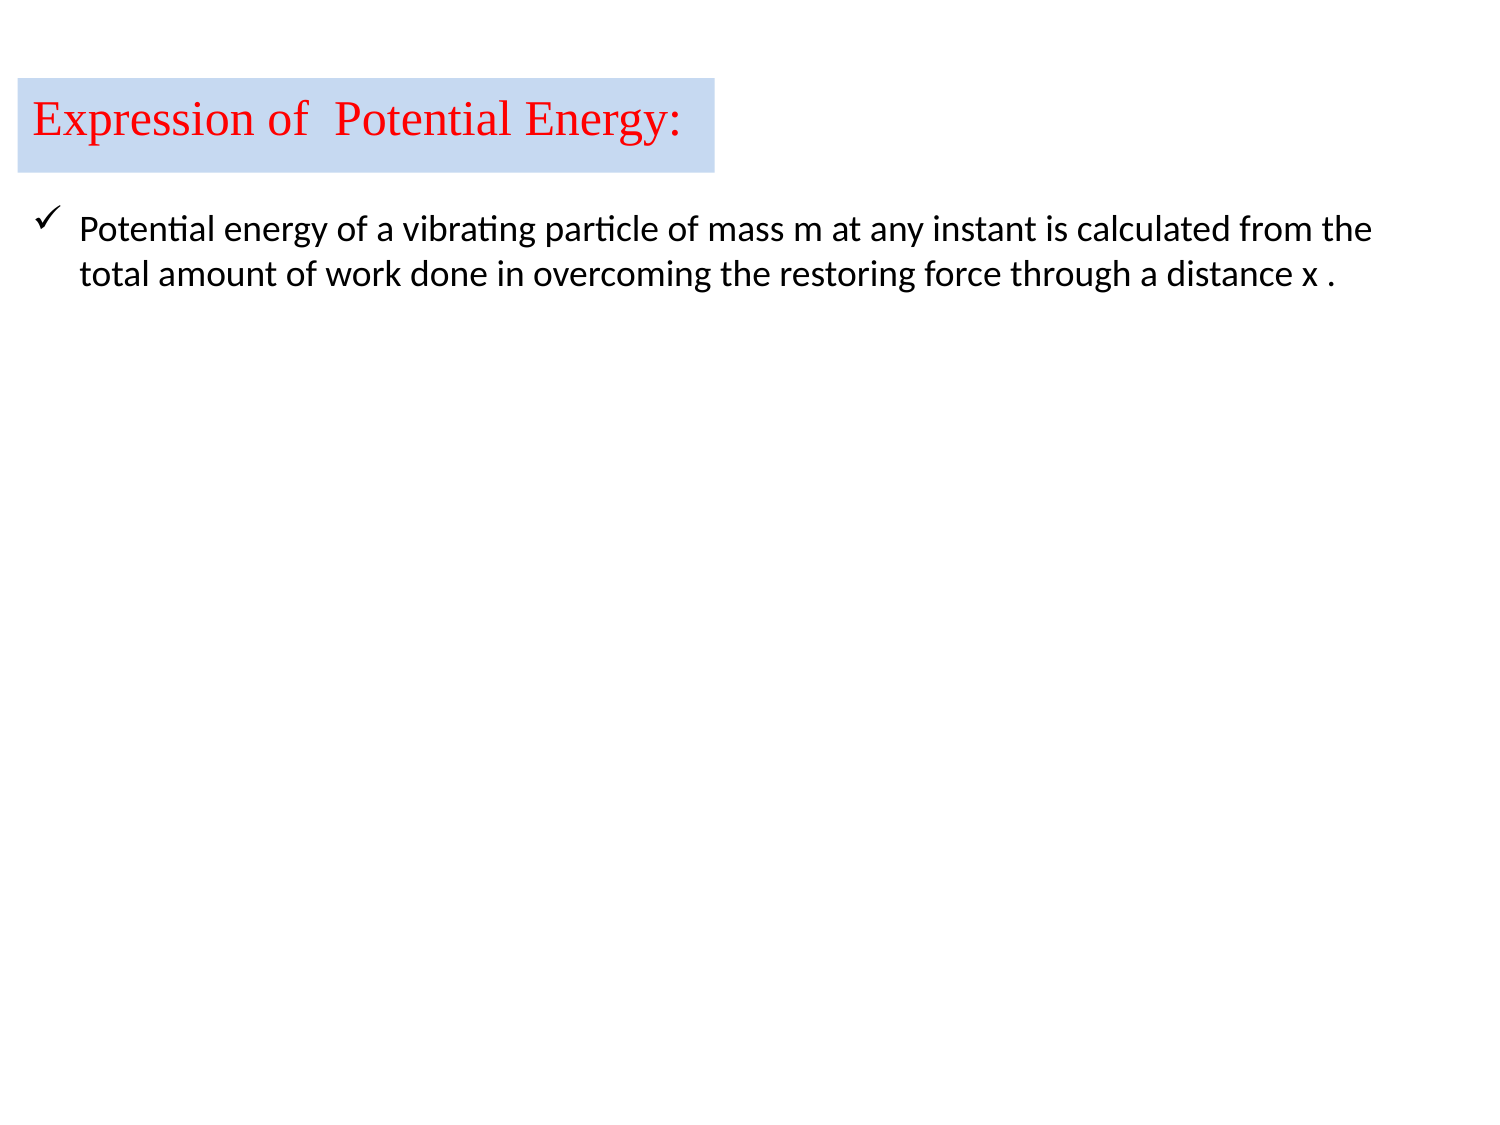

Expression of  Potential Energy:
Potential energy of a vibrating particle of mass m at any instant is calculated from the total amount of work done in overcoming the restoring force through a distance x .